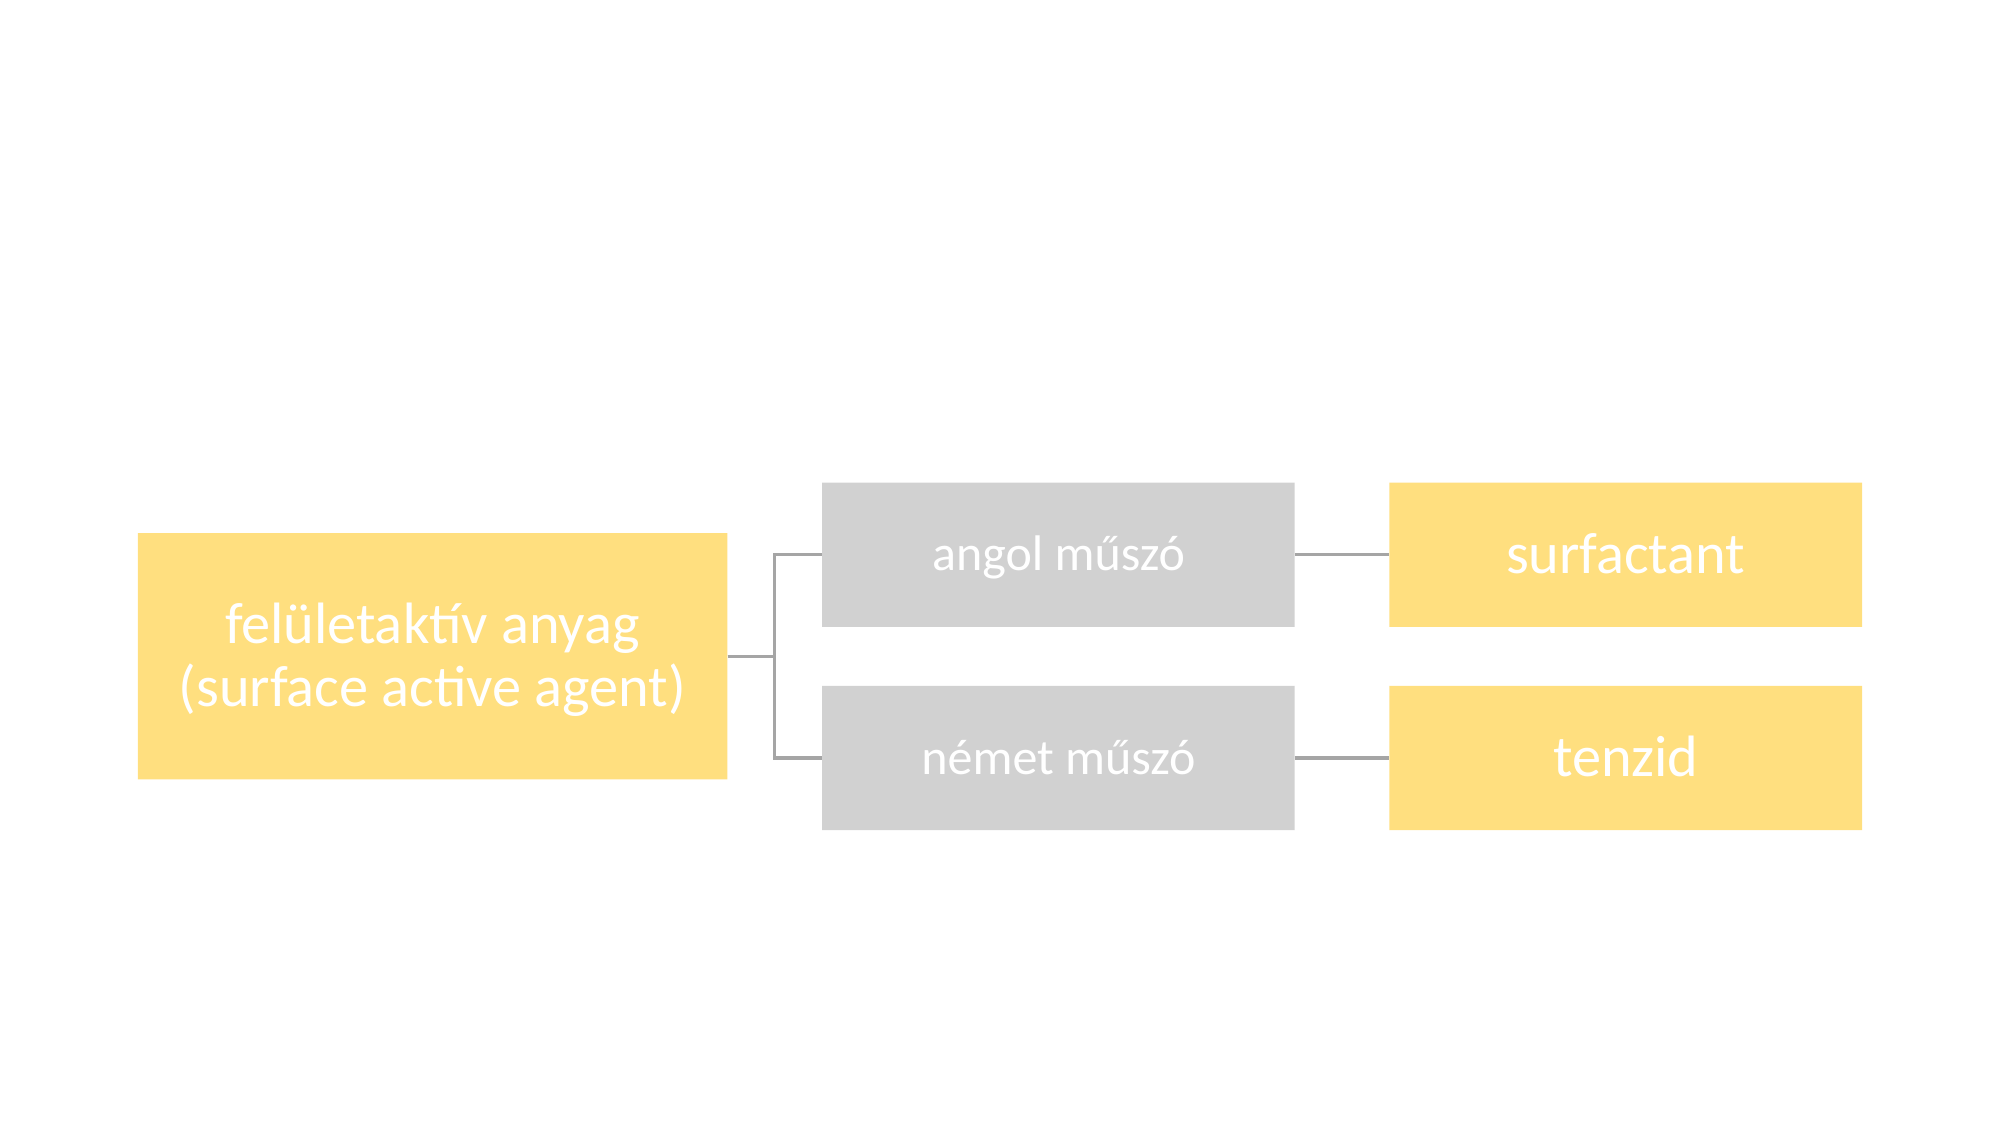

felületaktív anyag
(surface active agent)
angol műszó
surfactant
német műszó
tenzid